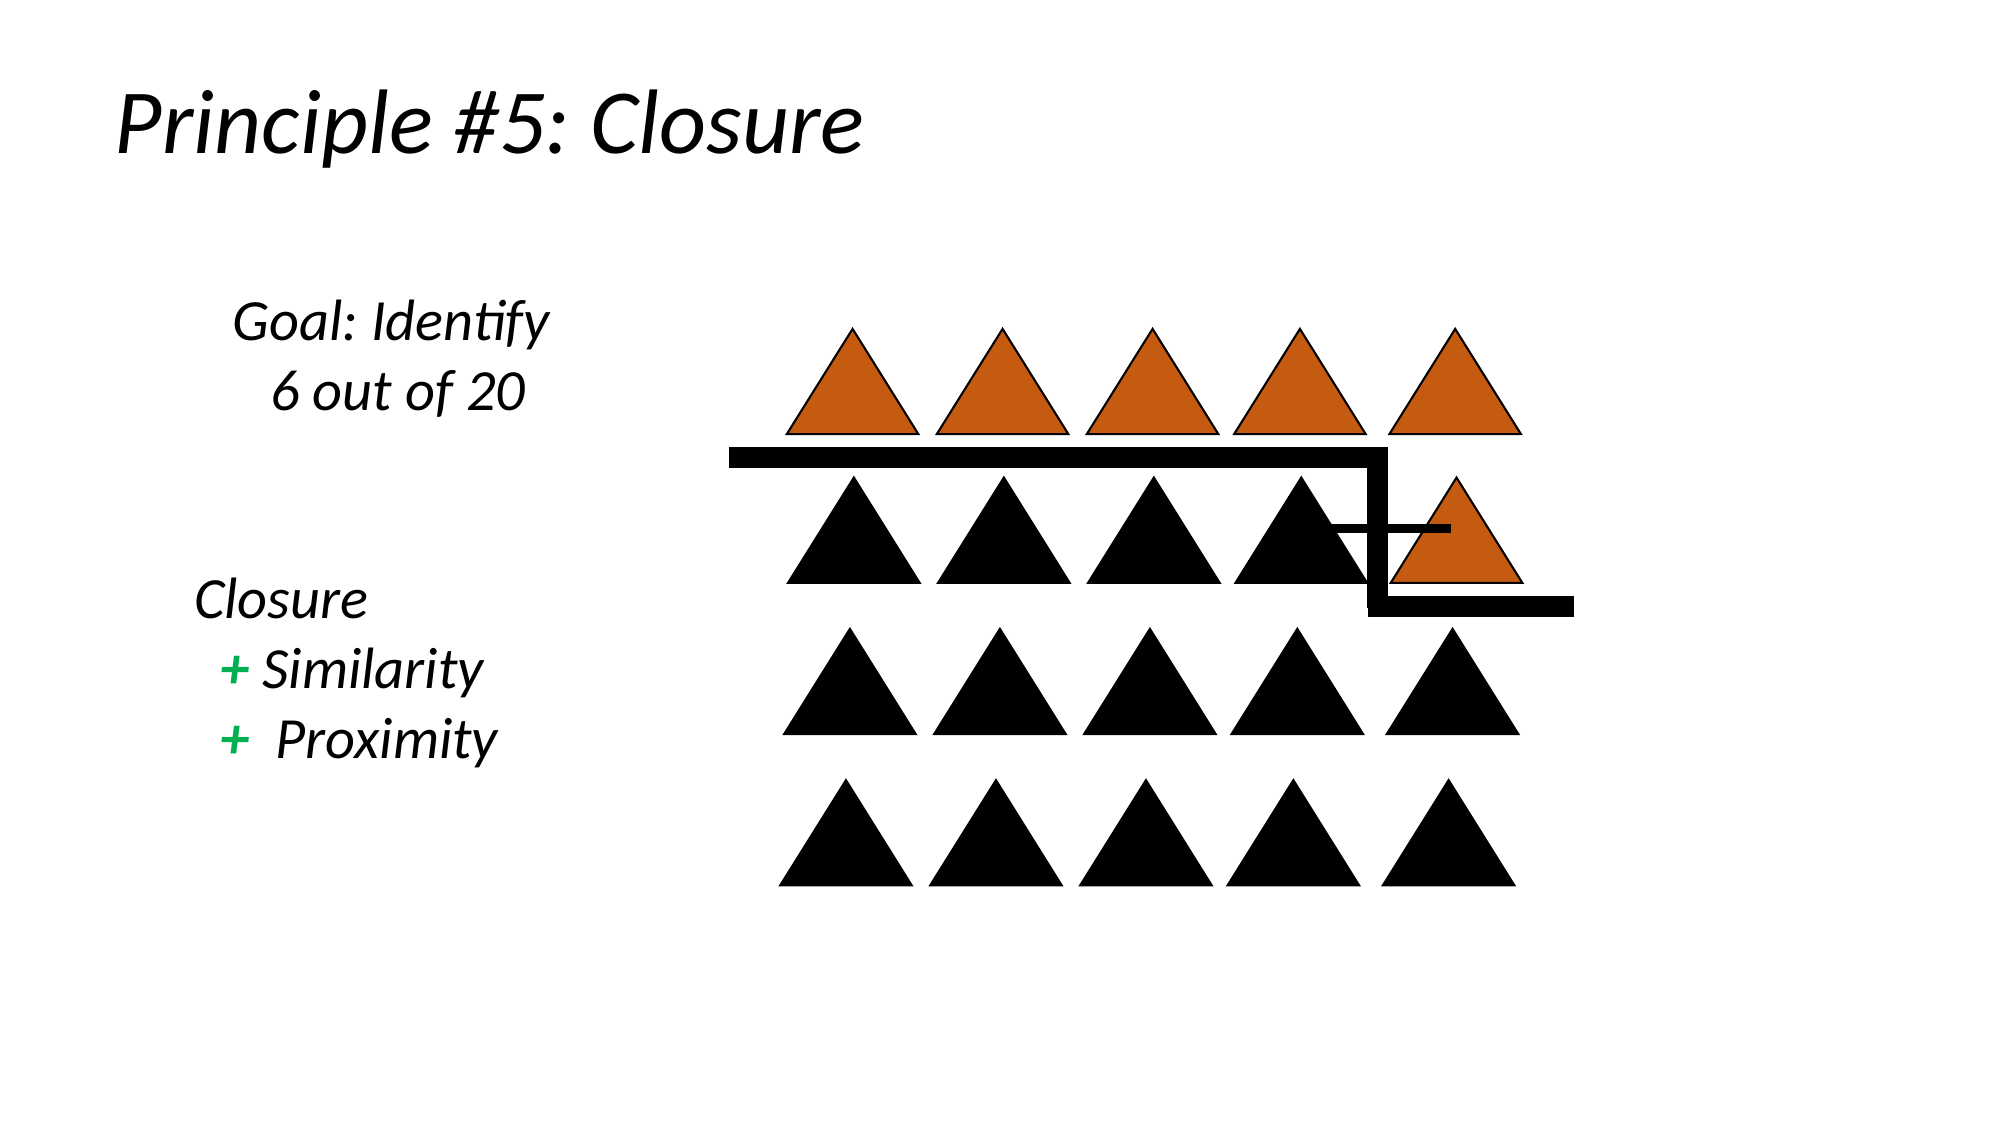

Principle #5: Closure
Goal: Identify
6 out of 20

Closure
  + Similarity
  +  Proximity